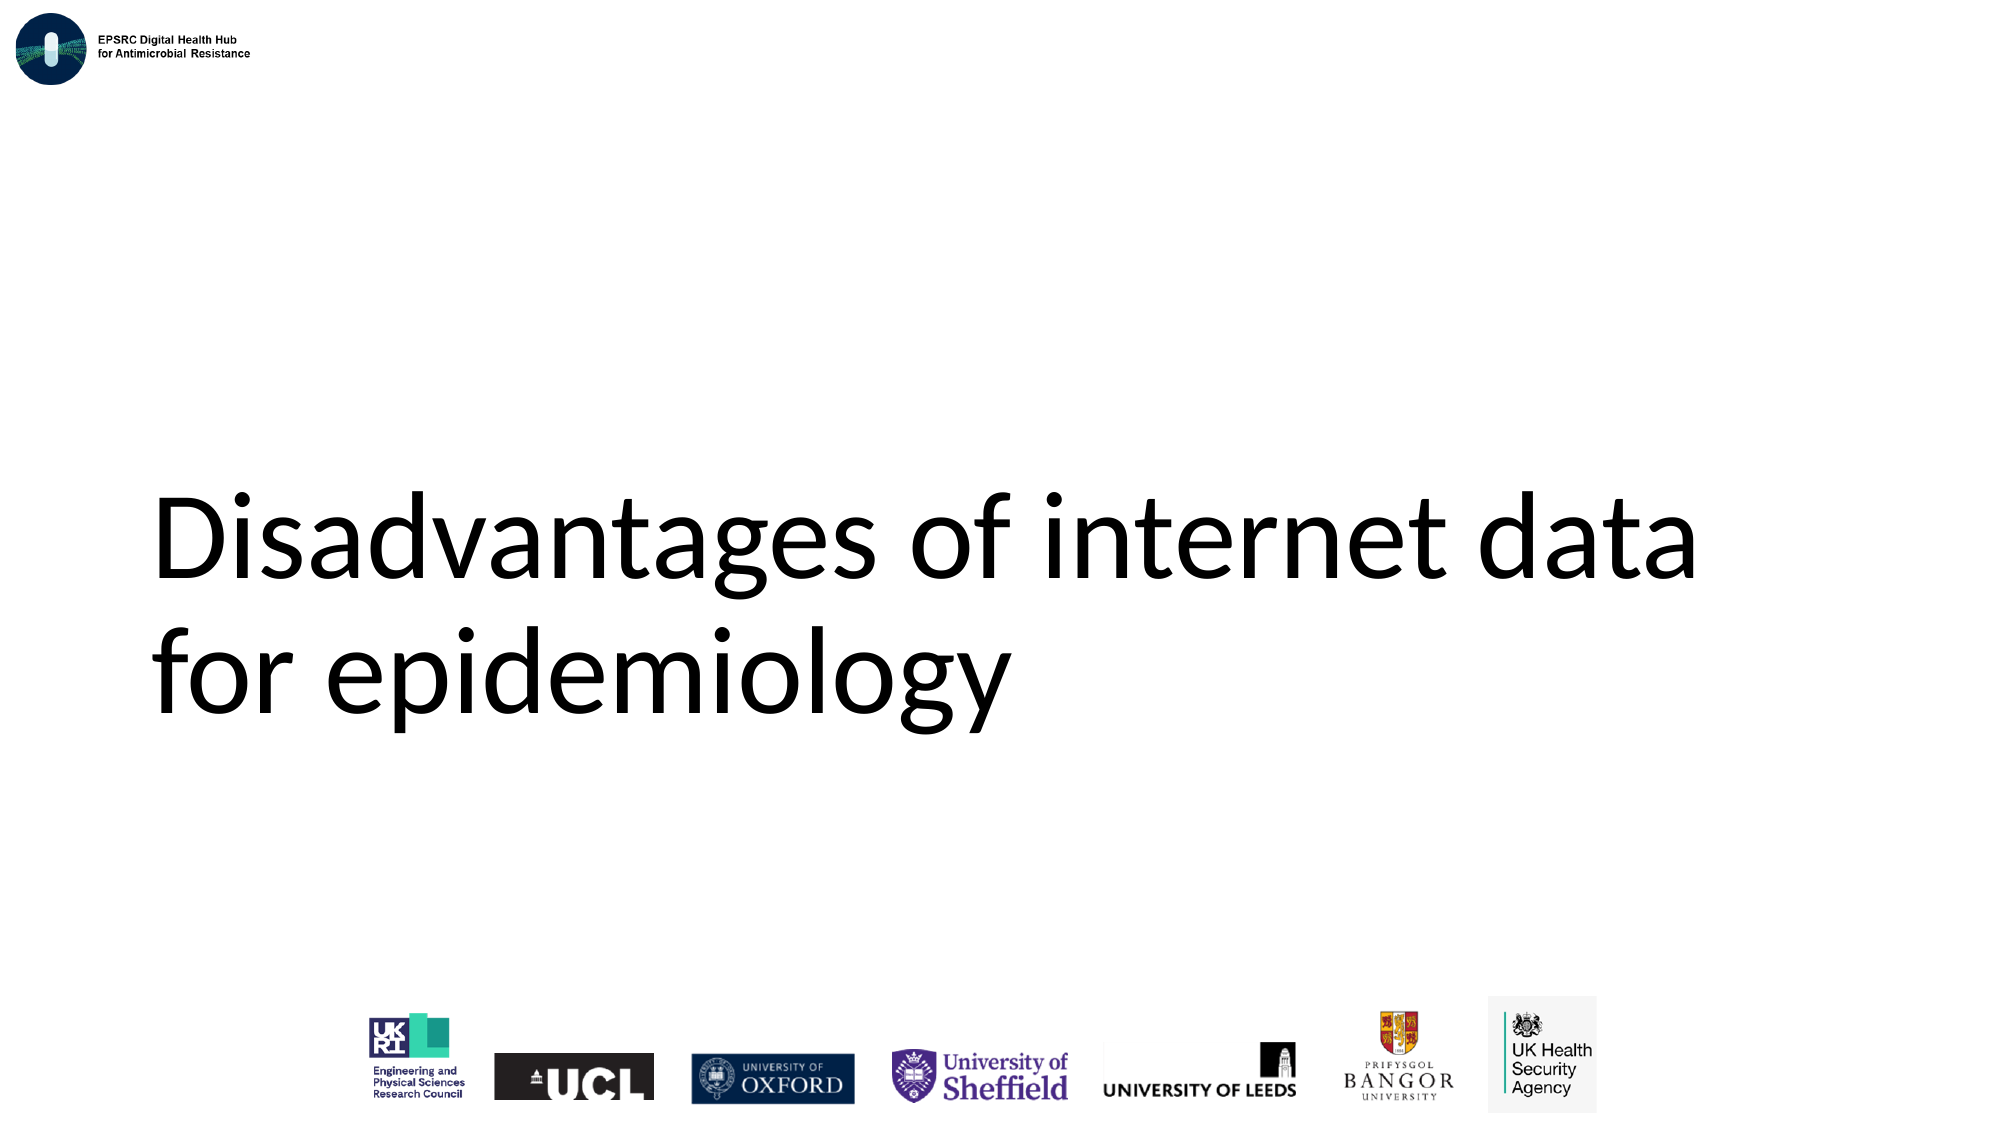

# Disadvantages of internet data for epidemiology